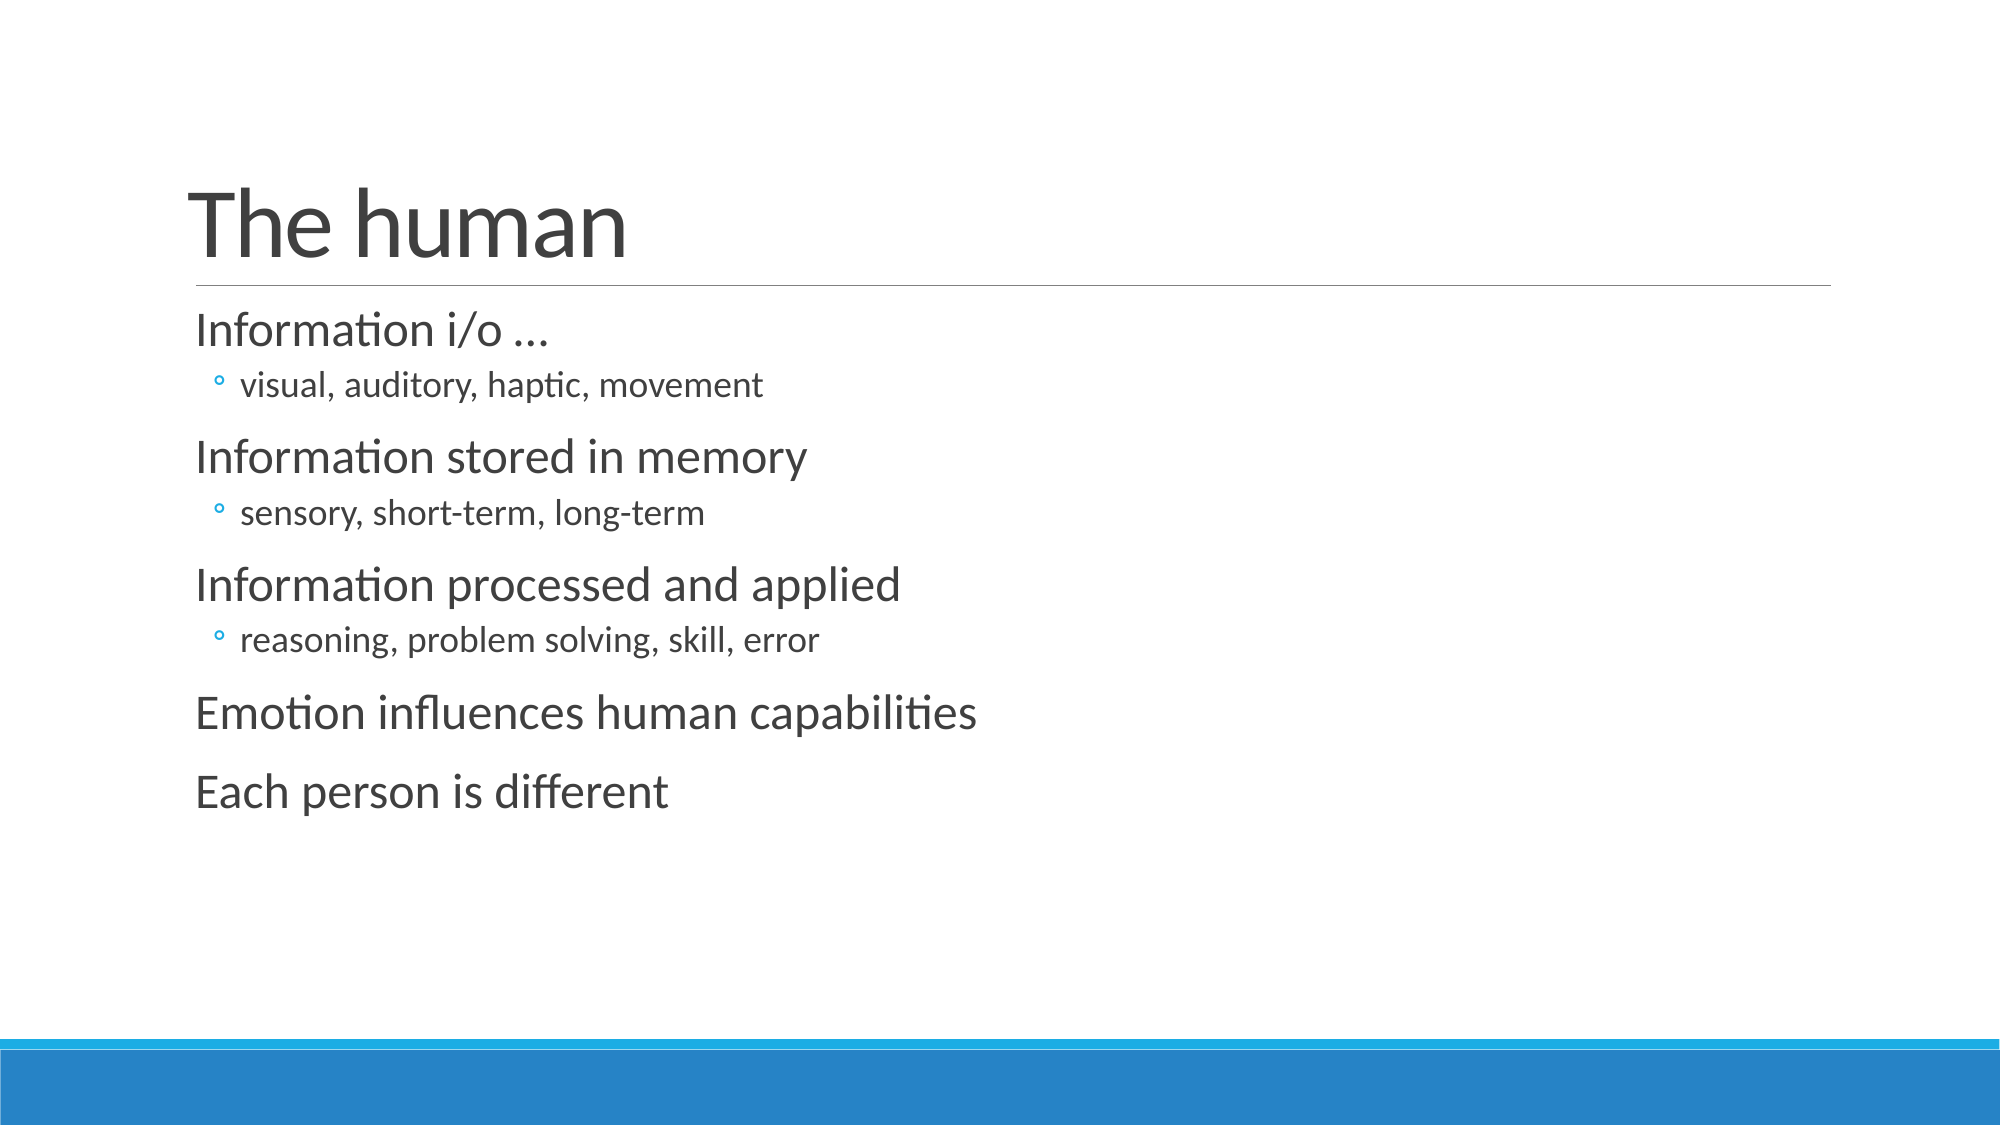

# The human
Information i/o …
visual, auditory, haptic, movement
Information stored in memory
sensory, short-term, long-term
Information processed and applied
reasoning, problem solving, skill, error
Emotion influences human capabilities
Each person is different